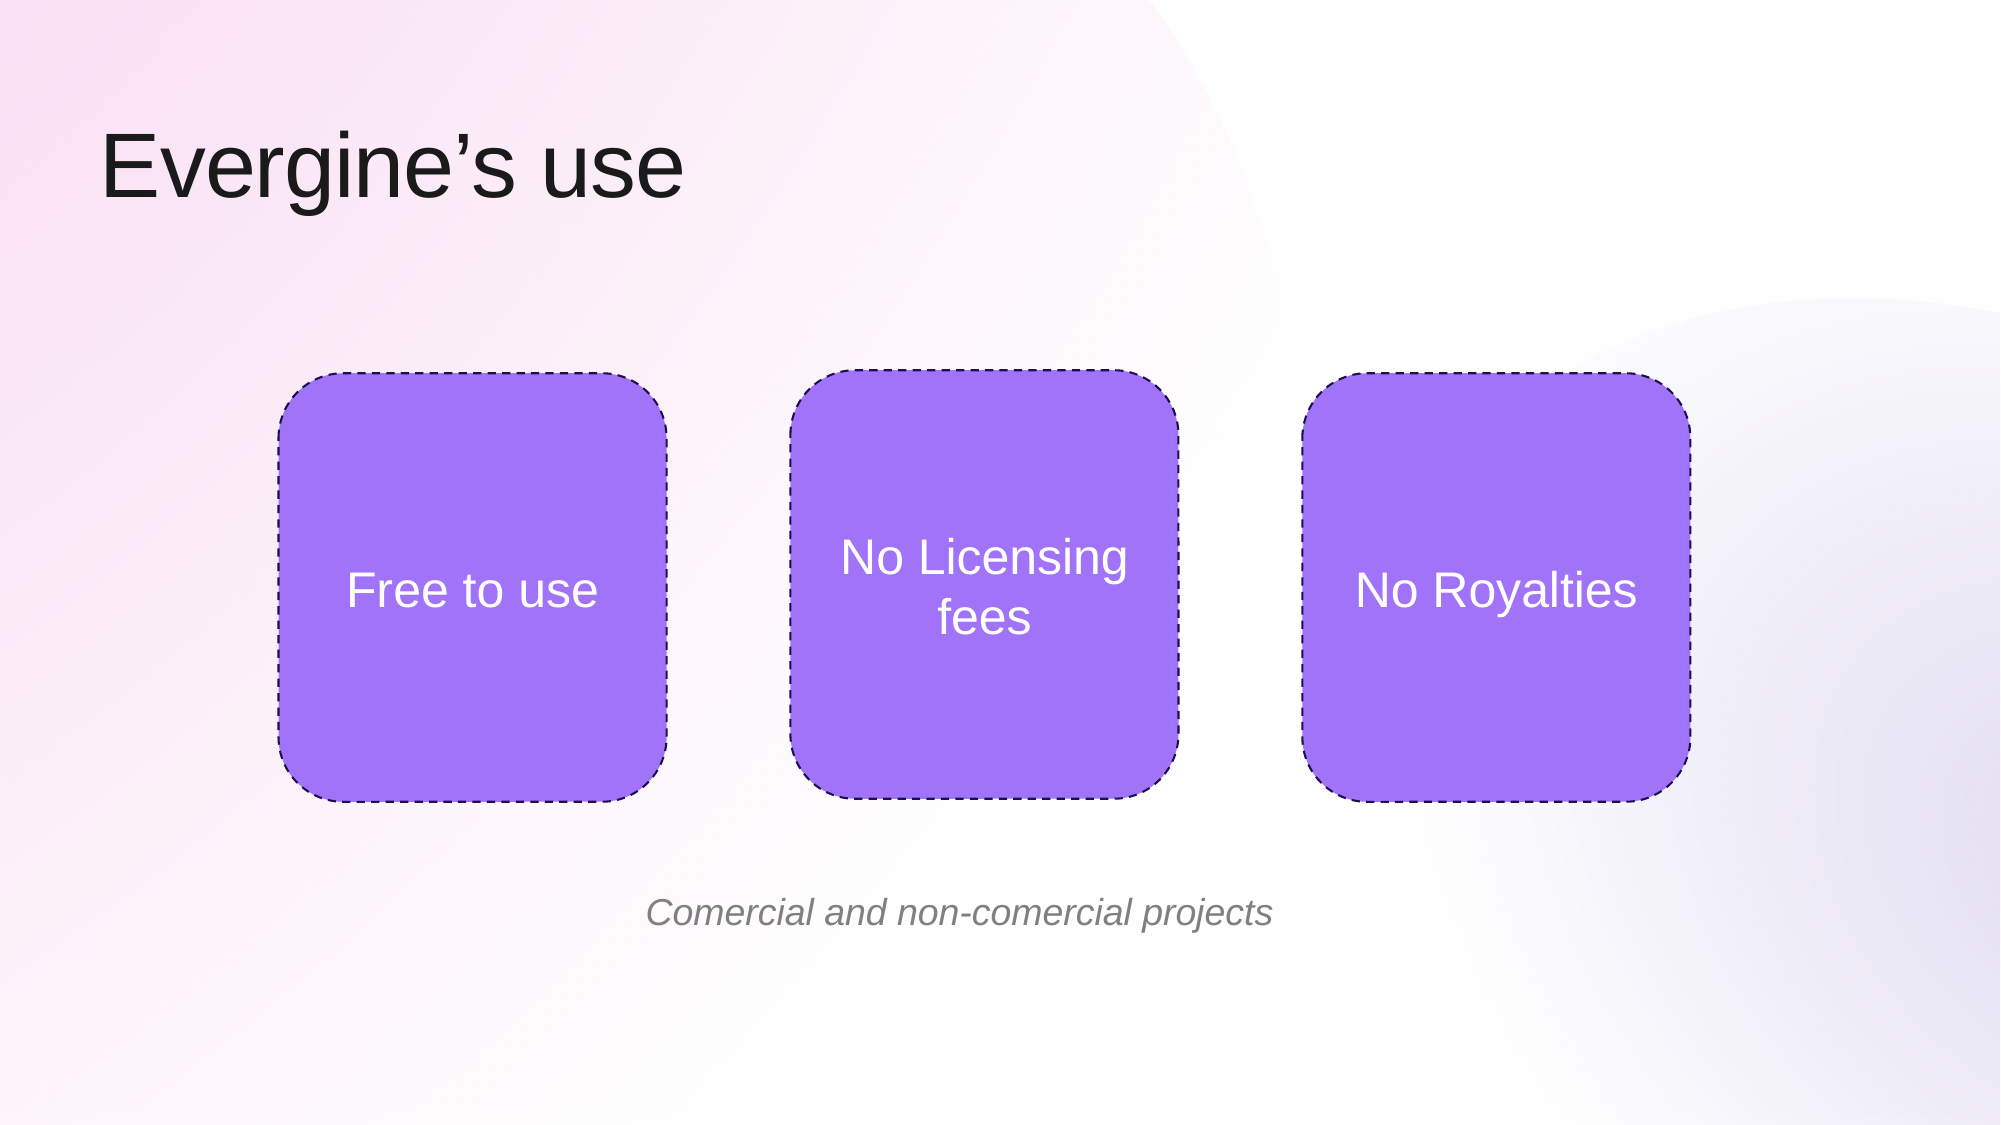

# Evergine’s use
No Licensing fees
Free to use
No Royalties
Comercial and non-comercial projects